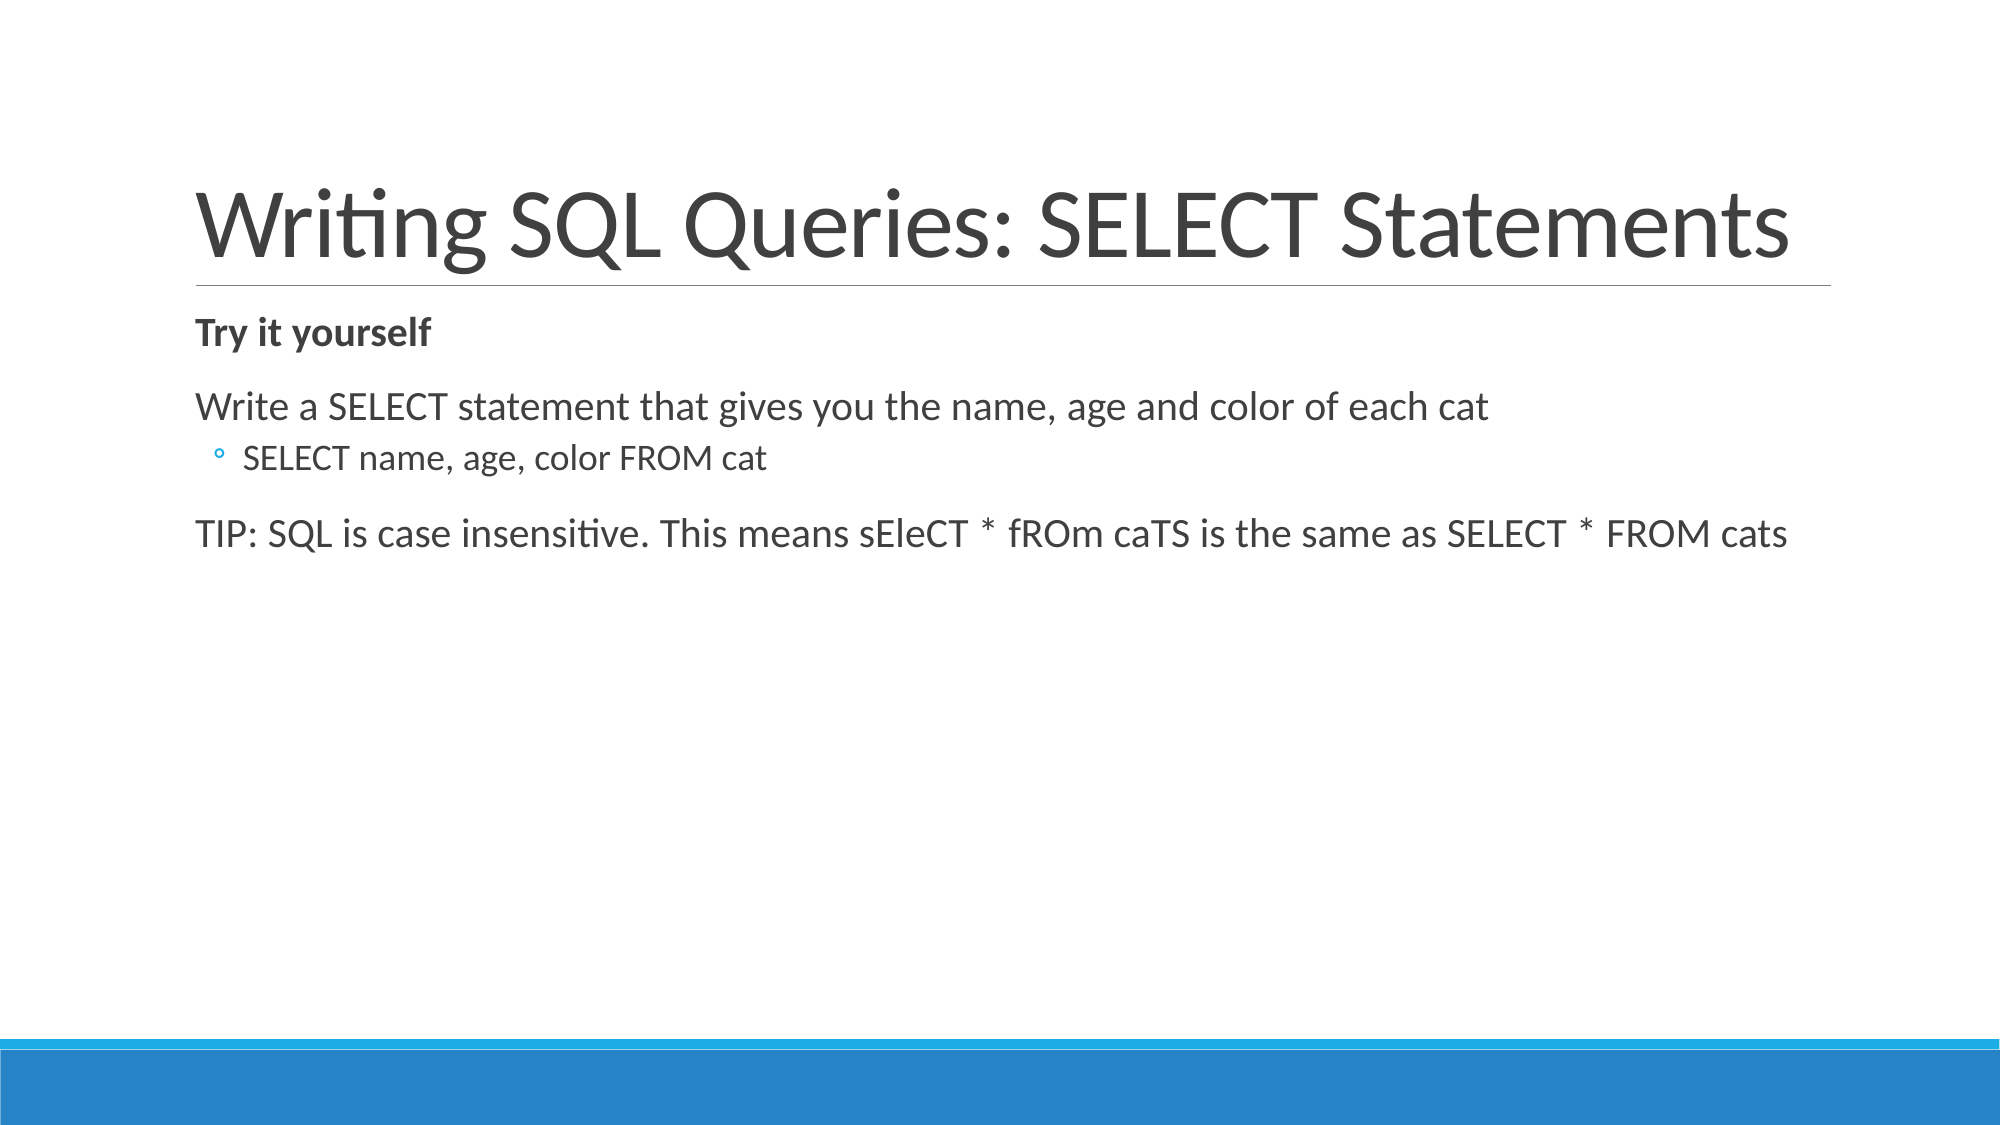

# Writing SQL Queries: SELECT Statements
Try it yourself
Write a SELECT statement that gives you the name, age and color of each cat
SELECT name, age, color FROM cat
TIP: SQL is case insensitive. This means sEleCT * fROm caTS is the same as SELECT * FROM cats